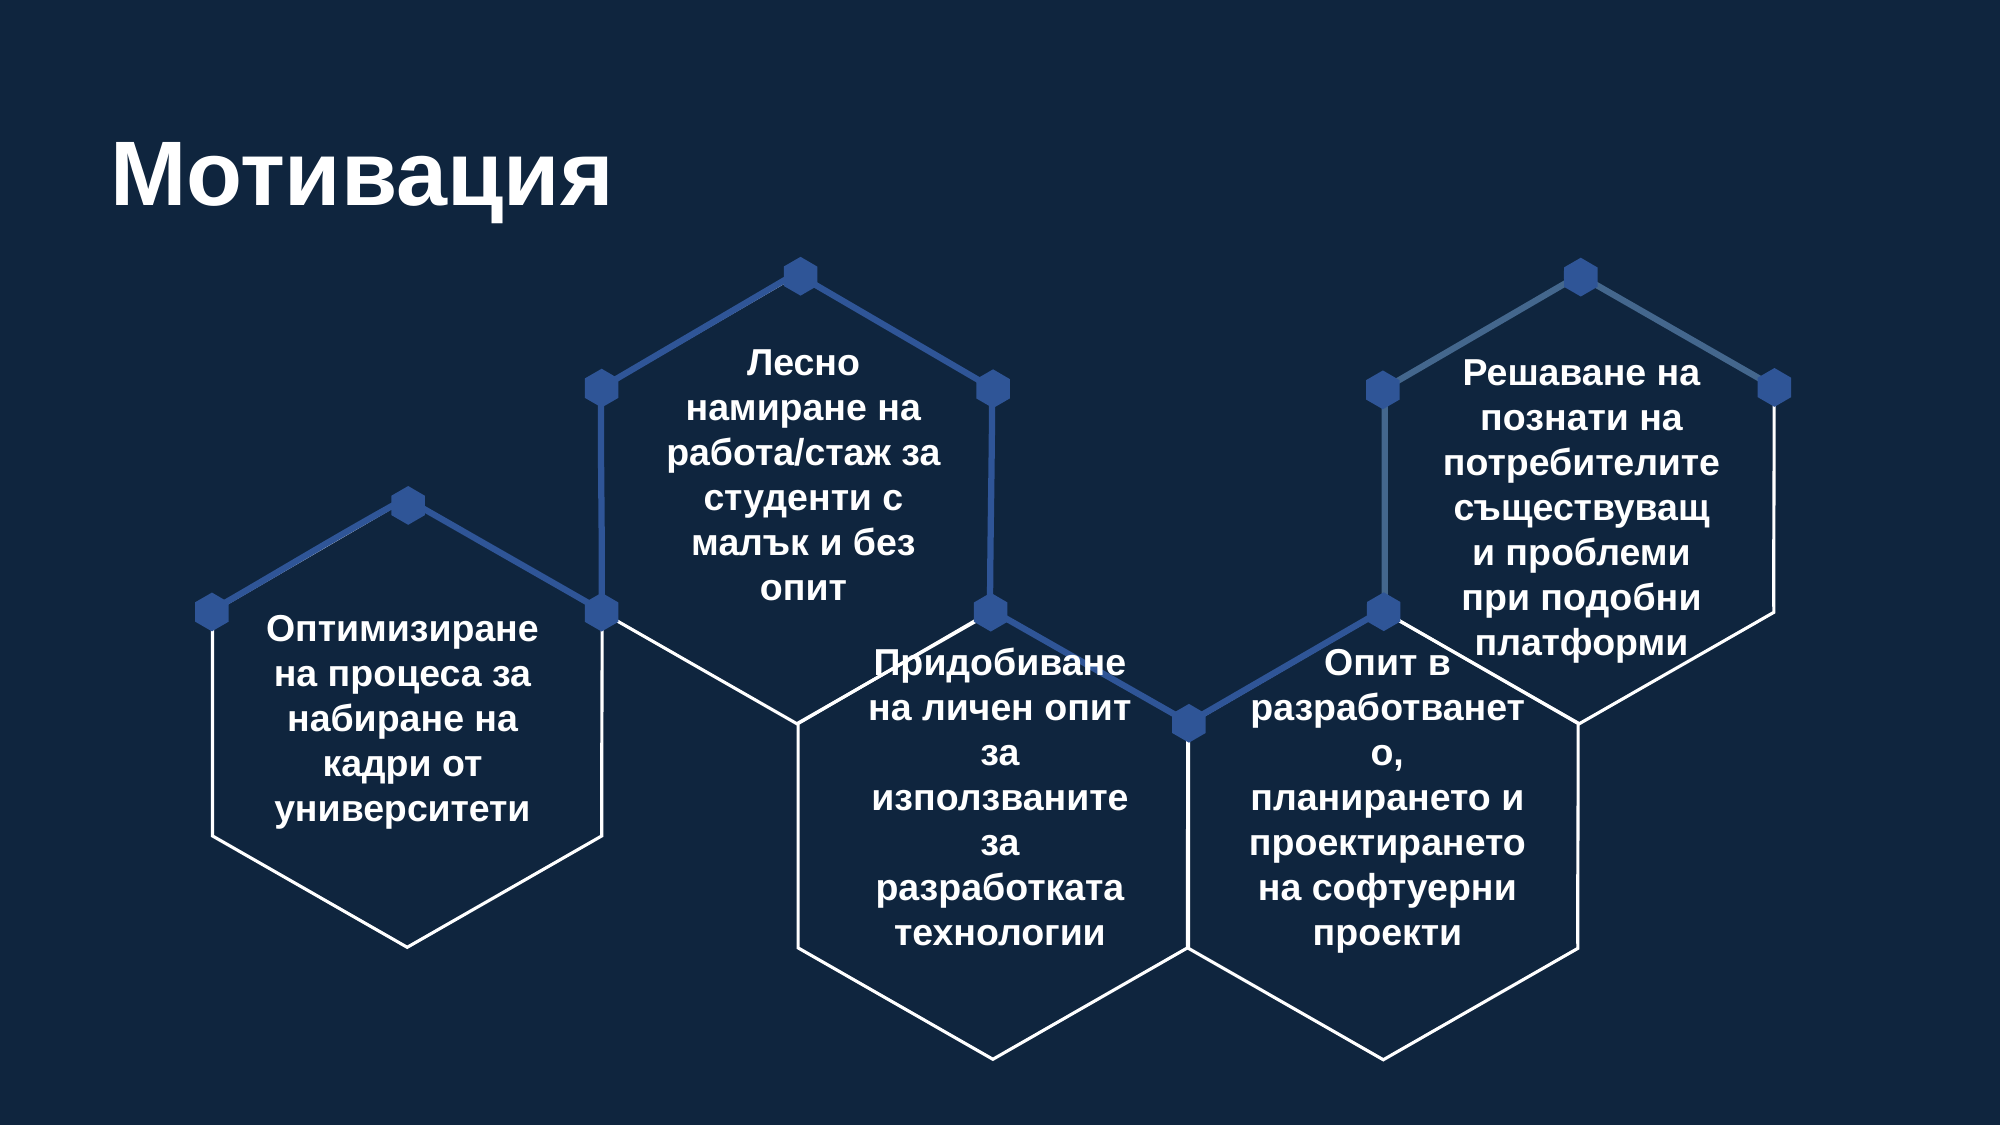

# Мотивация
Лесно намиране на работа/стаж за студенти с малък и без опит
Решаване на познати на потребителите съществуващи проблеми при подобни платформи
Оптимизиране на процеса за набиране на кадри от университети
Придобиване на личен опит за използваните за разработката технологии
Опит в разработването, планирането и проектирането на софтуерни проекти